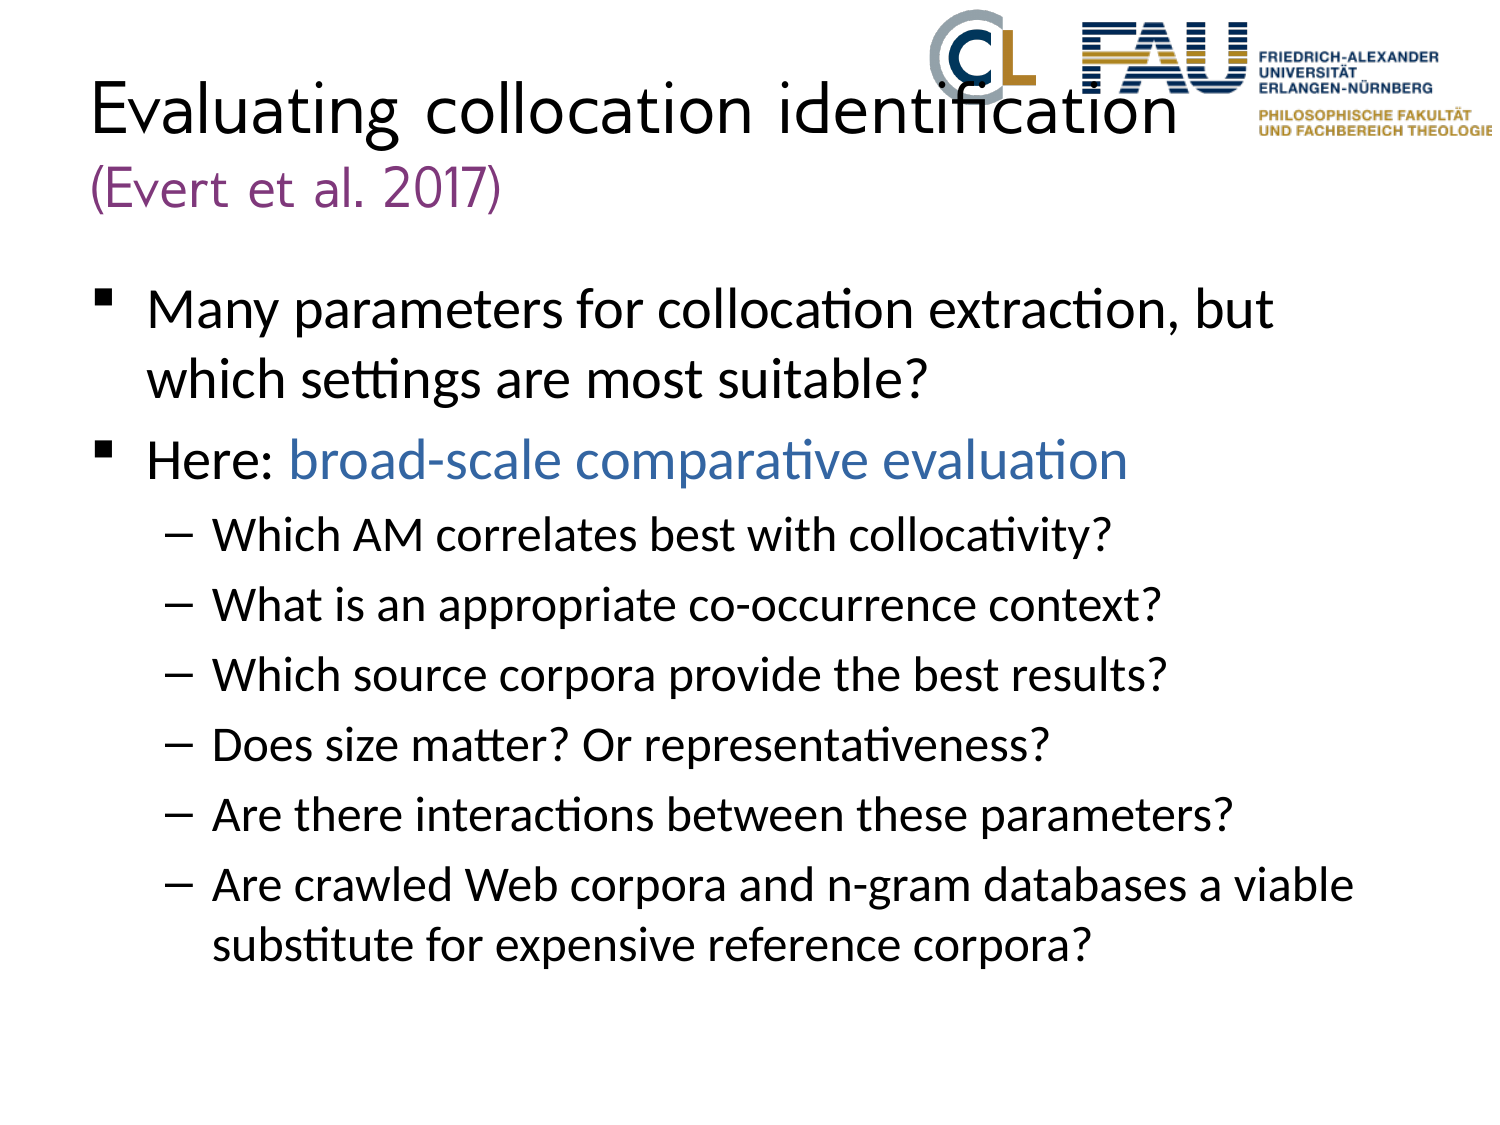

# Evaluating collocation identification (Evert et al. 2017)
Many parameters for collocation extraction, but which settings are most suitable?
Here: broad-scale comparative evaluation
Which AM correlates best with collocativity?
What is an appropriate co-occurrence context?
Which source corpora provide the best results?
Does size matter? Or representativeness?
Are there interactions between these parameters?
Are crawled Web corpora and n-gram databases a viable substitute for expensive reference corpora?